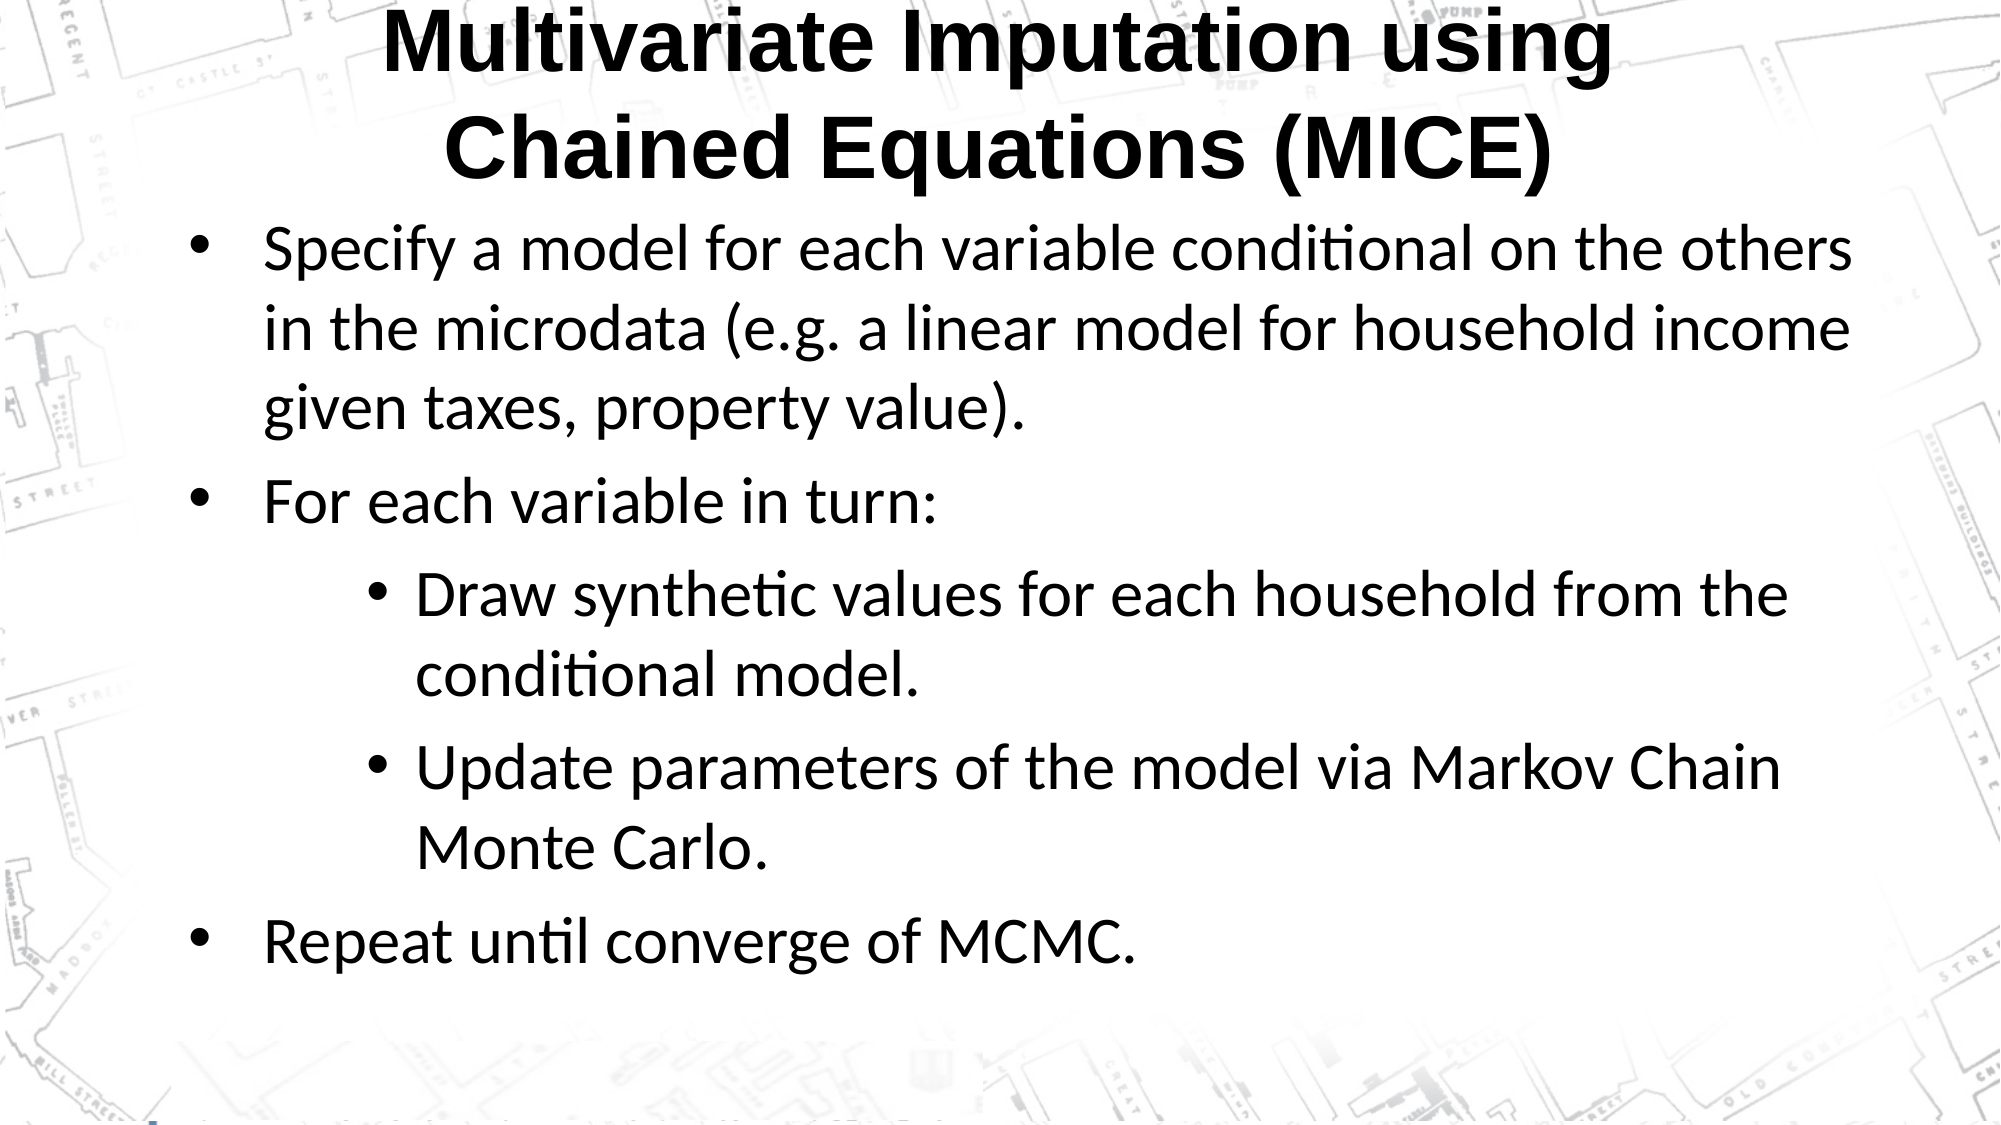

# Multivariate Imputation using Chained Equations (MICE)
Specify a model for each variable conditional on the others in the microdata (e.g. a linear model for household income given taxes, property value).
For each variable in turn:
Draw synthetic values for each household from the conditional model.
Update parameters of the model via Markov Chain Monte Carlo.
Repeat until converge of MCMC.